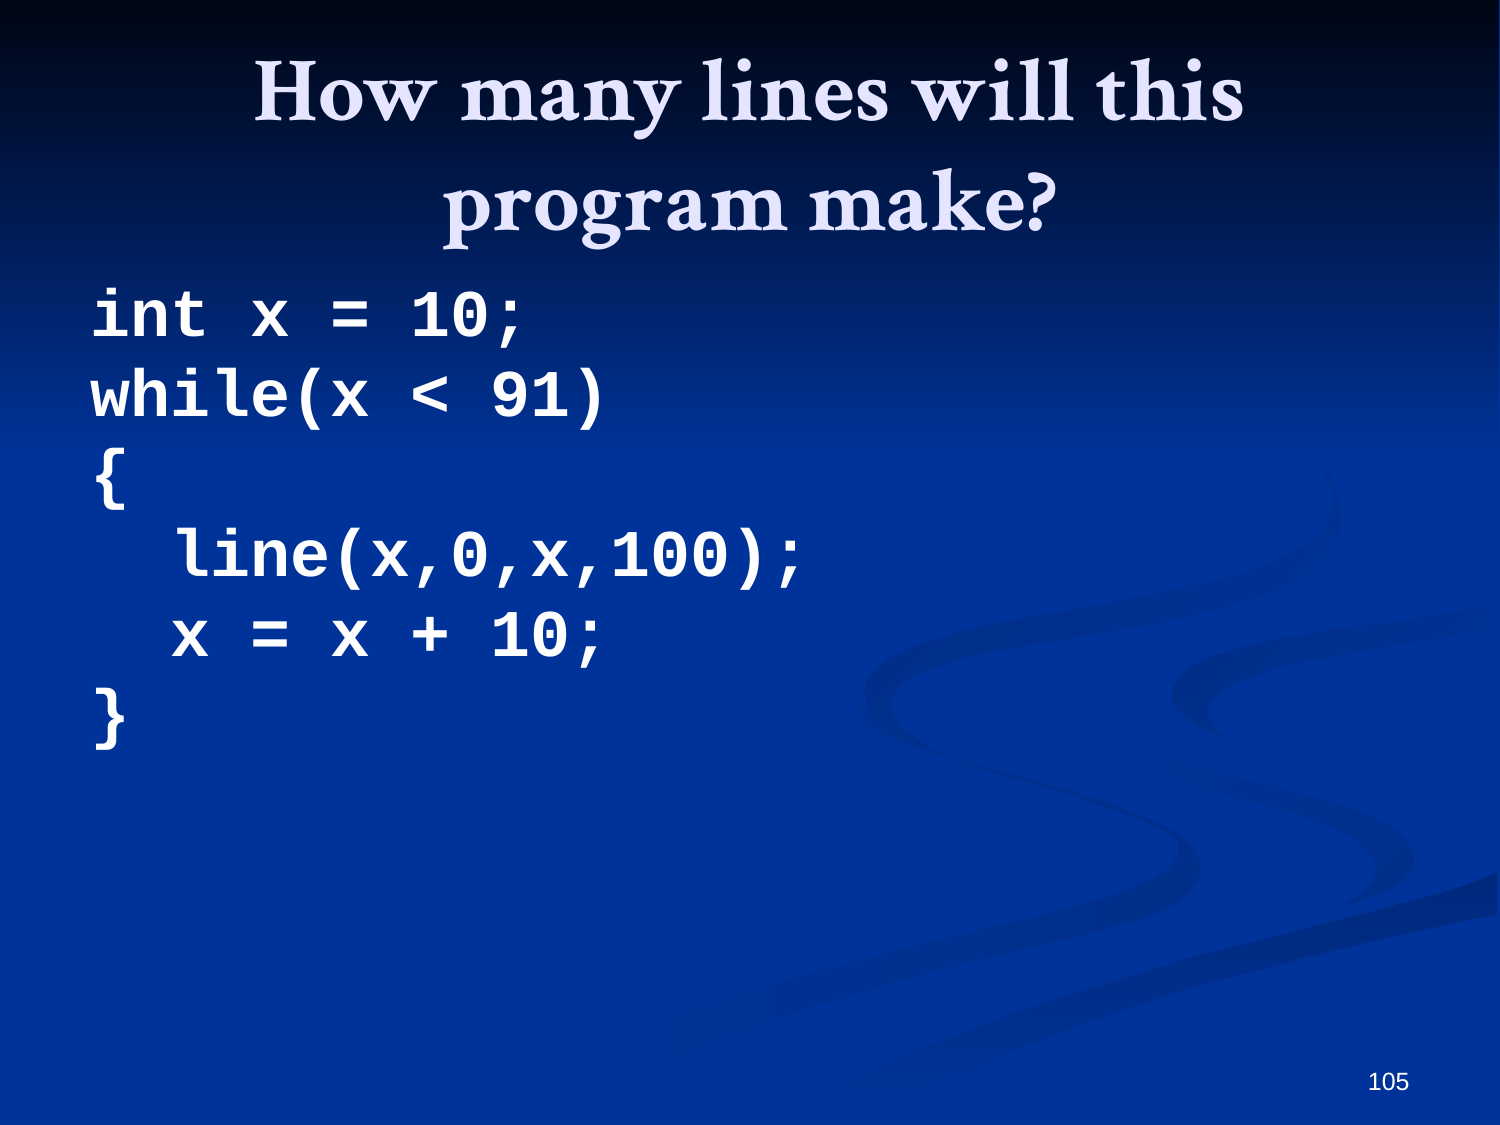

# How many lines will this program make?
int x = 10;
while(x < 91)
{
  line(x,0,x,100);
  x = x + 10;
}
105